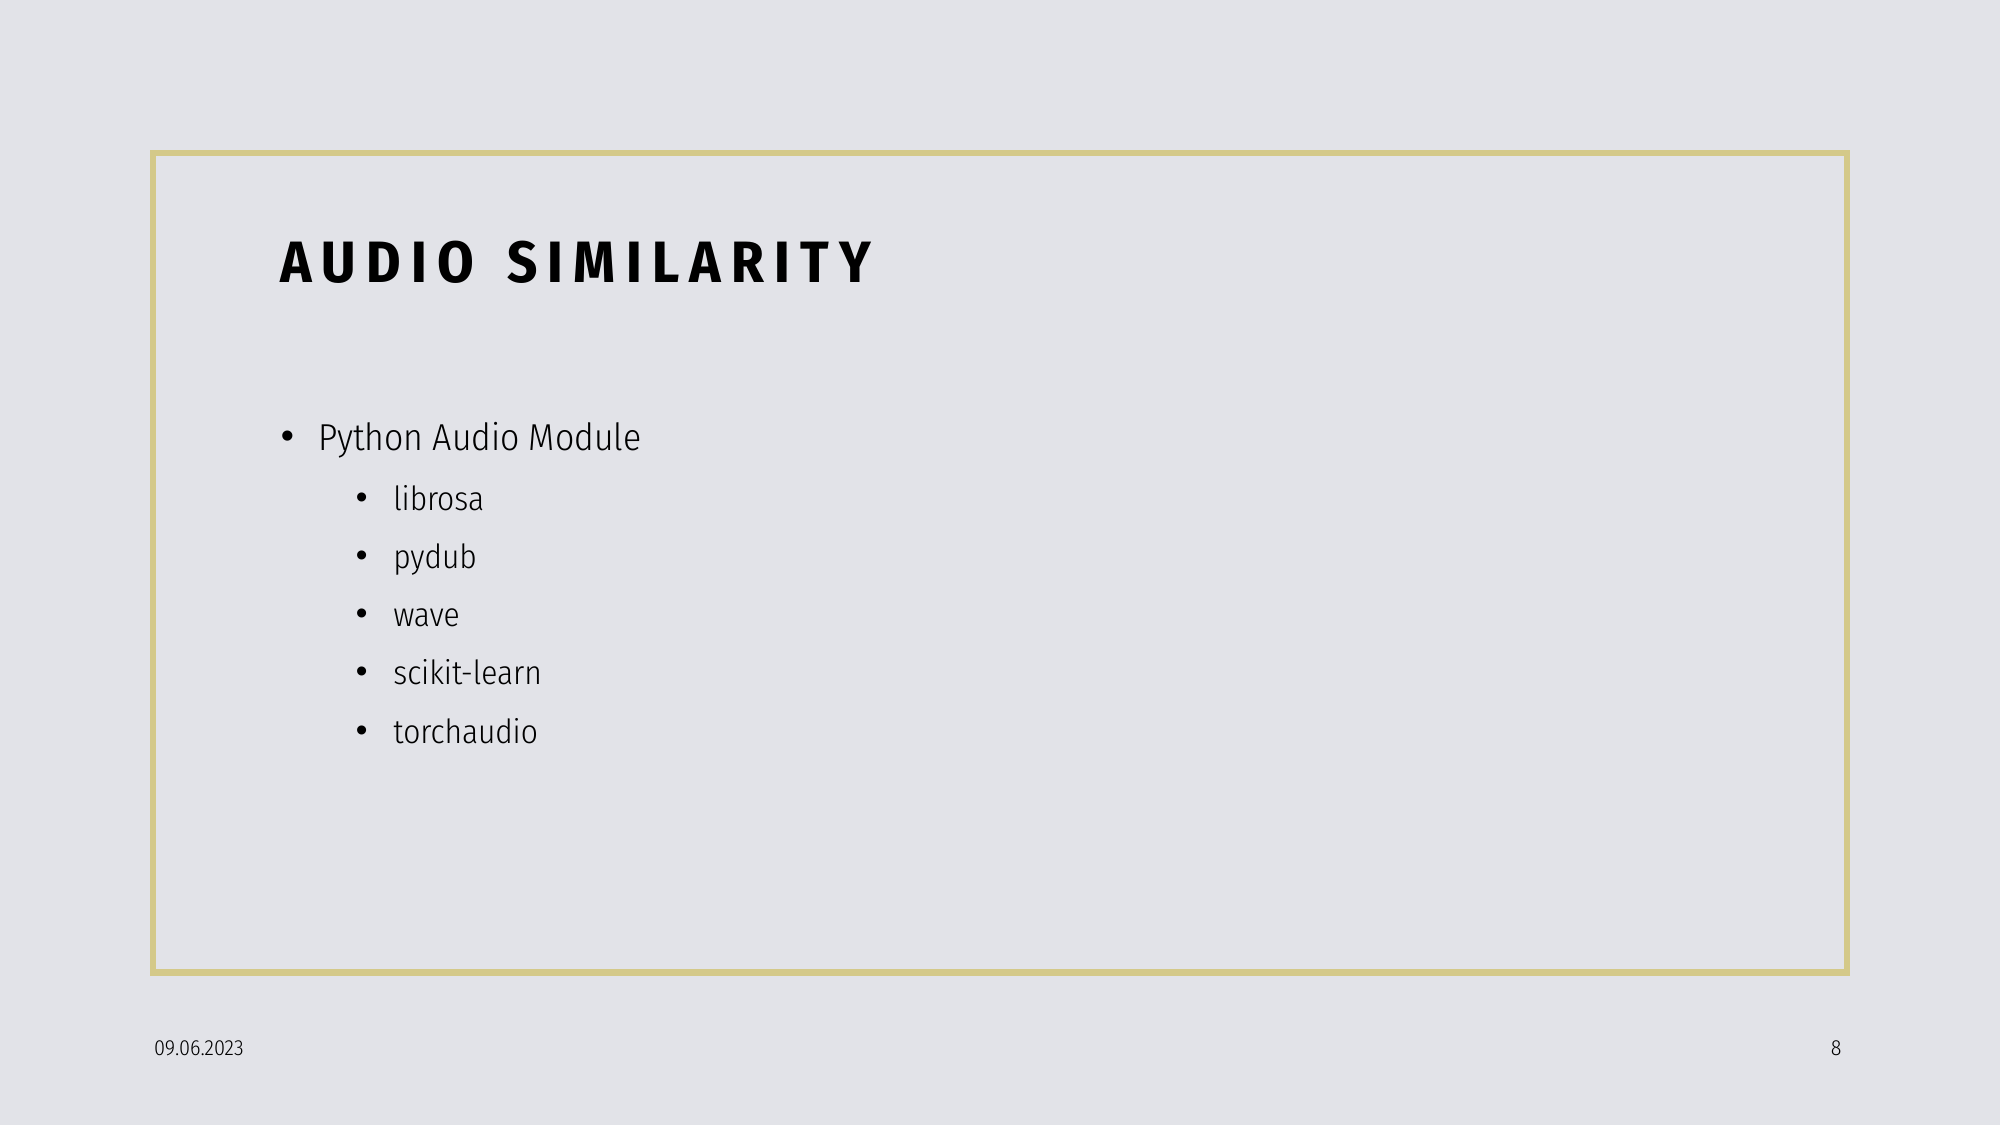

# Audio Similarity
Python Audio Module
librosa
pydub
wave
scikit-learn
torchaudio
09.06.2023
8